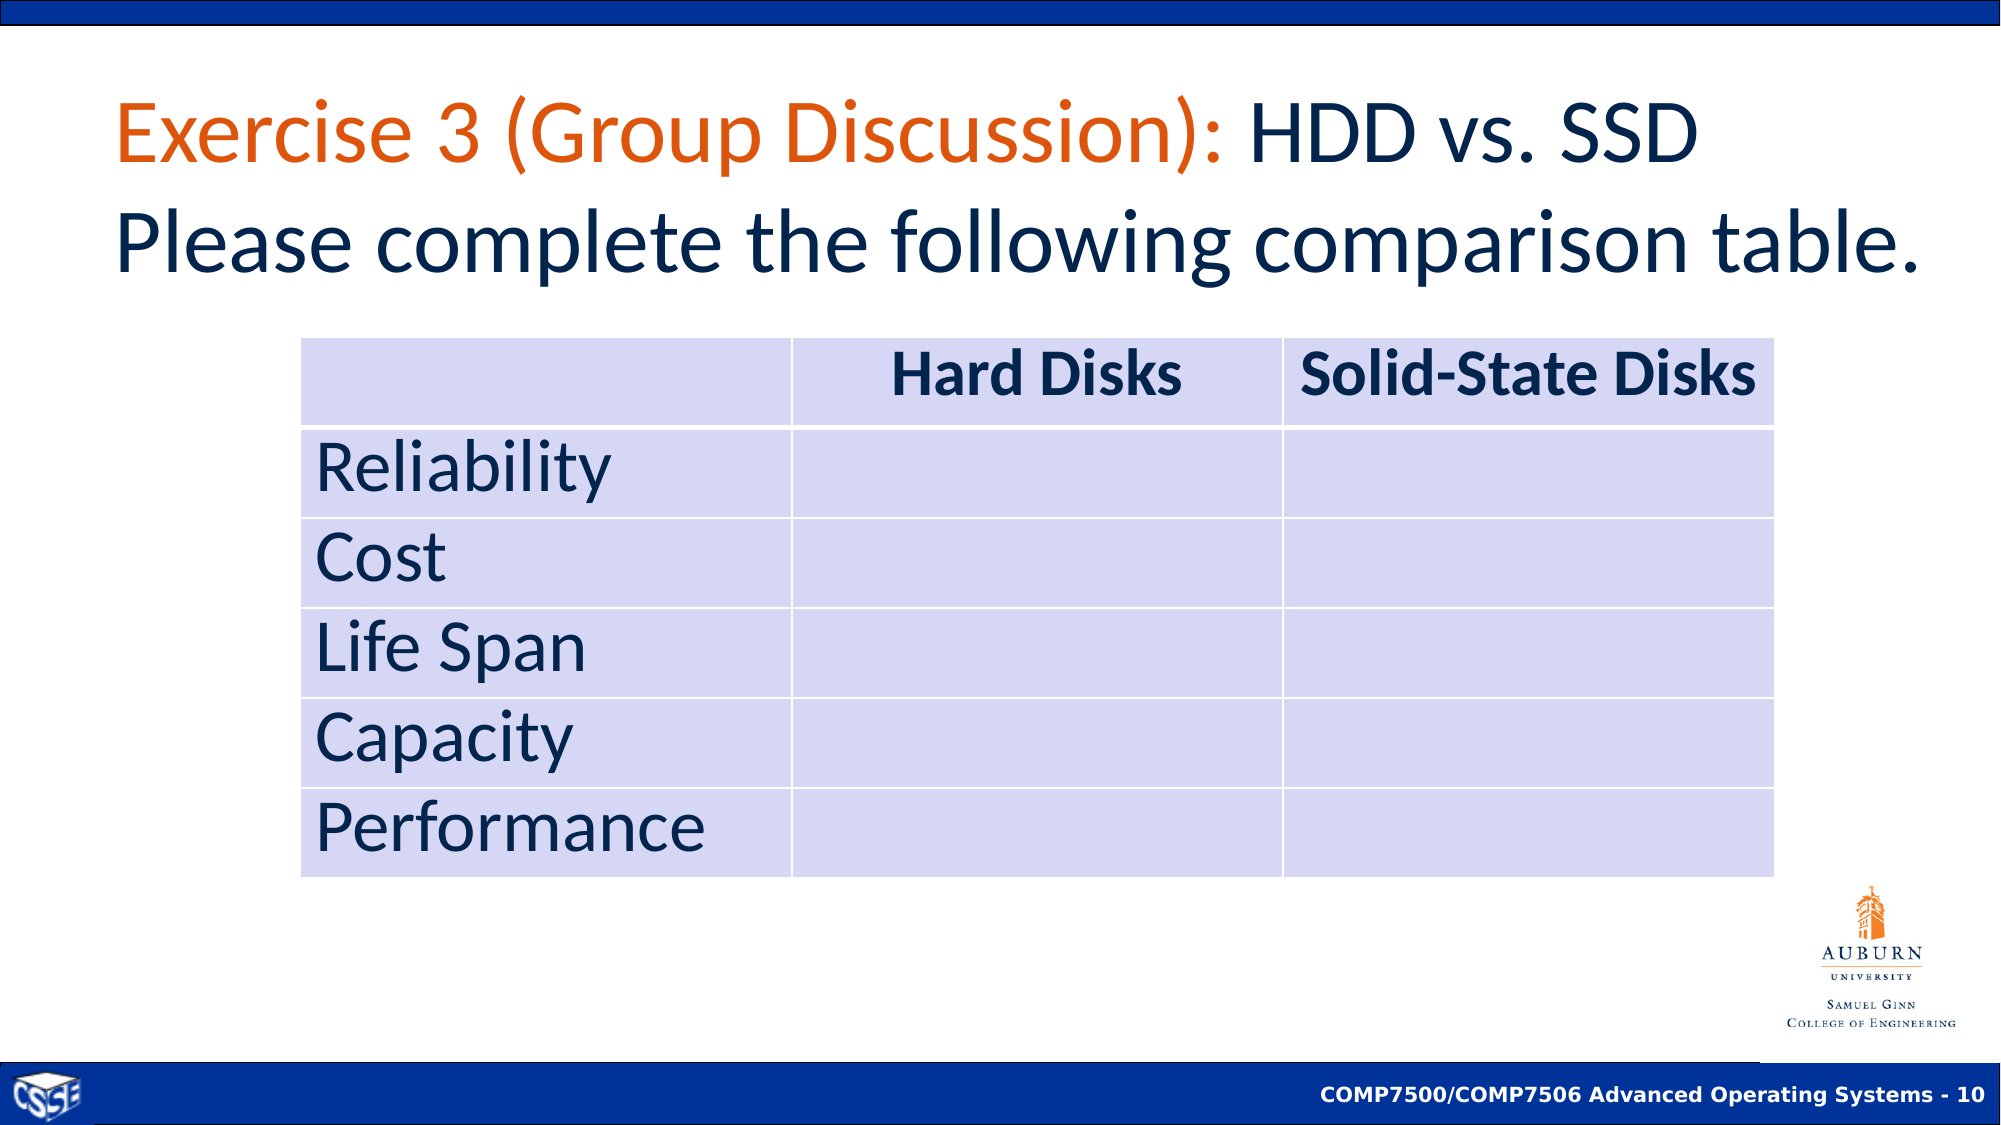

# Exercise 3 (Group Discussion): HDD vs. SSD Please complete the following comparison table.
|  | Hard Disks | Solid-State Disks |
| --- | --- | --- |
| Reliability |  |  |
| Cost |  |  |
| Life Span |  |  |
| Capacity |  |  |
| Performance |  |  |